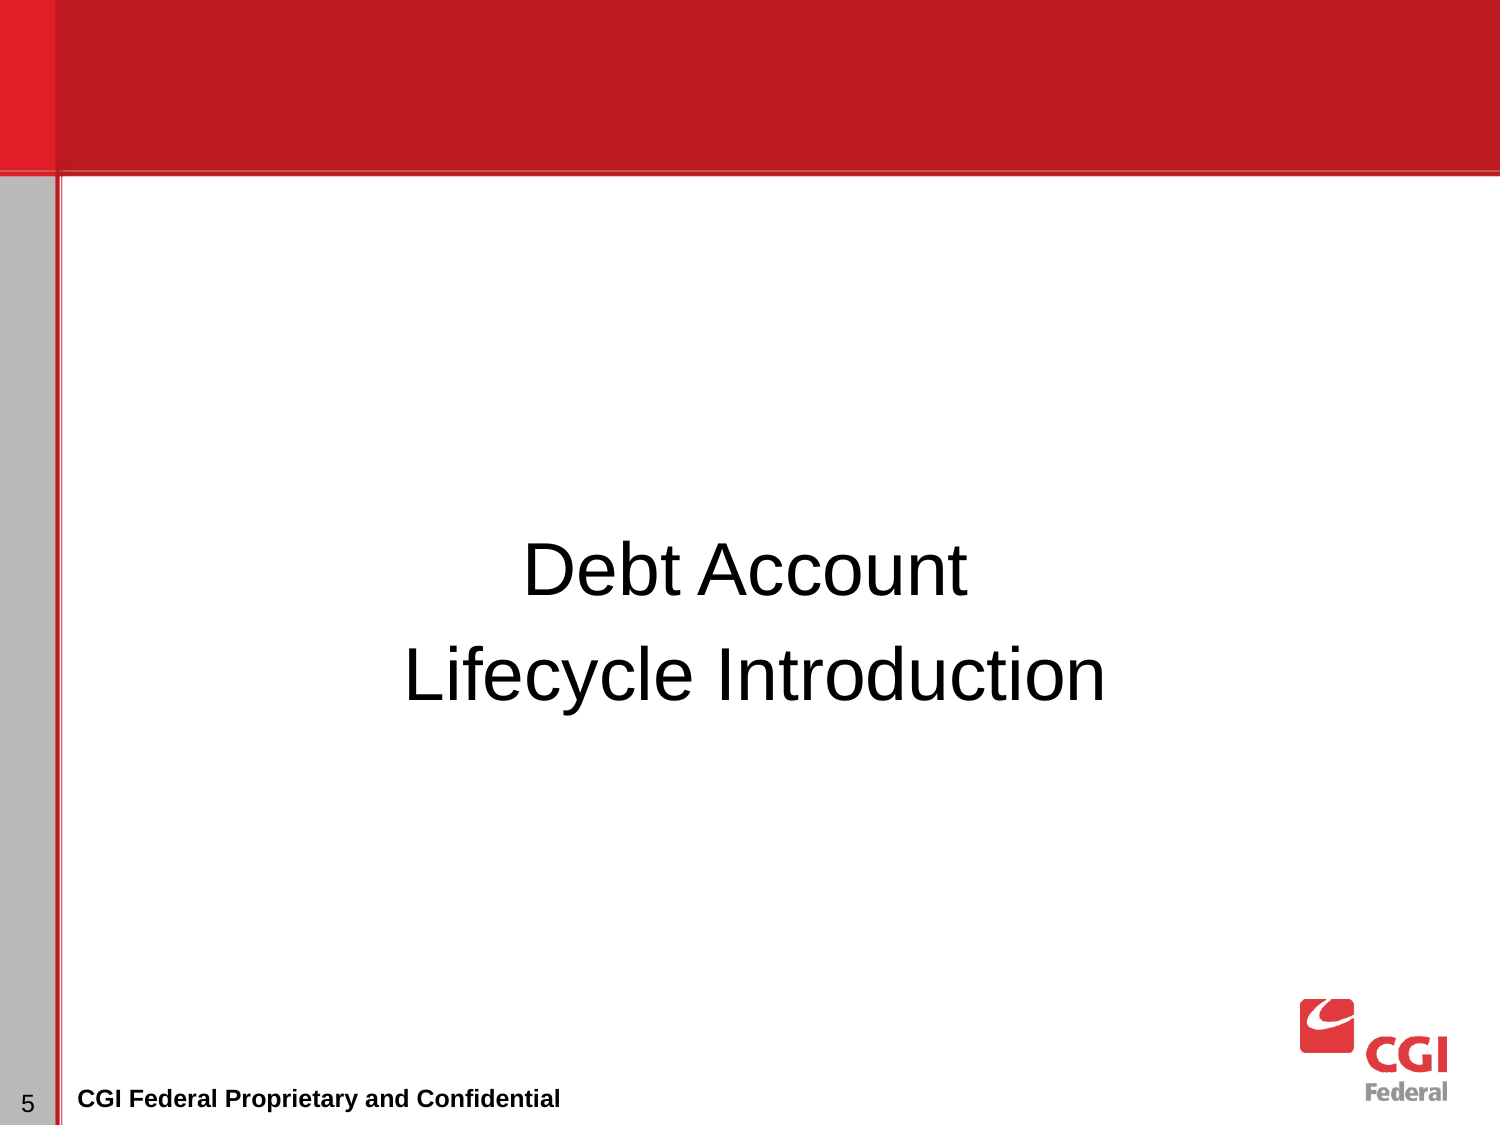

Debt Account
Lifecycle Introduction
# Dunning
5
CGI Federal Proprietary and Confidential